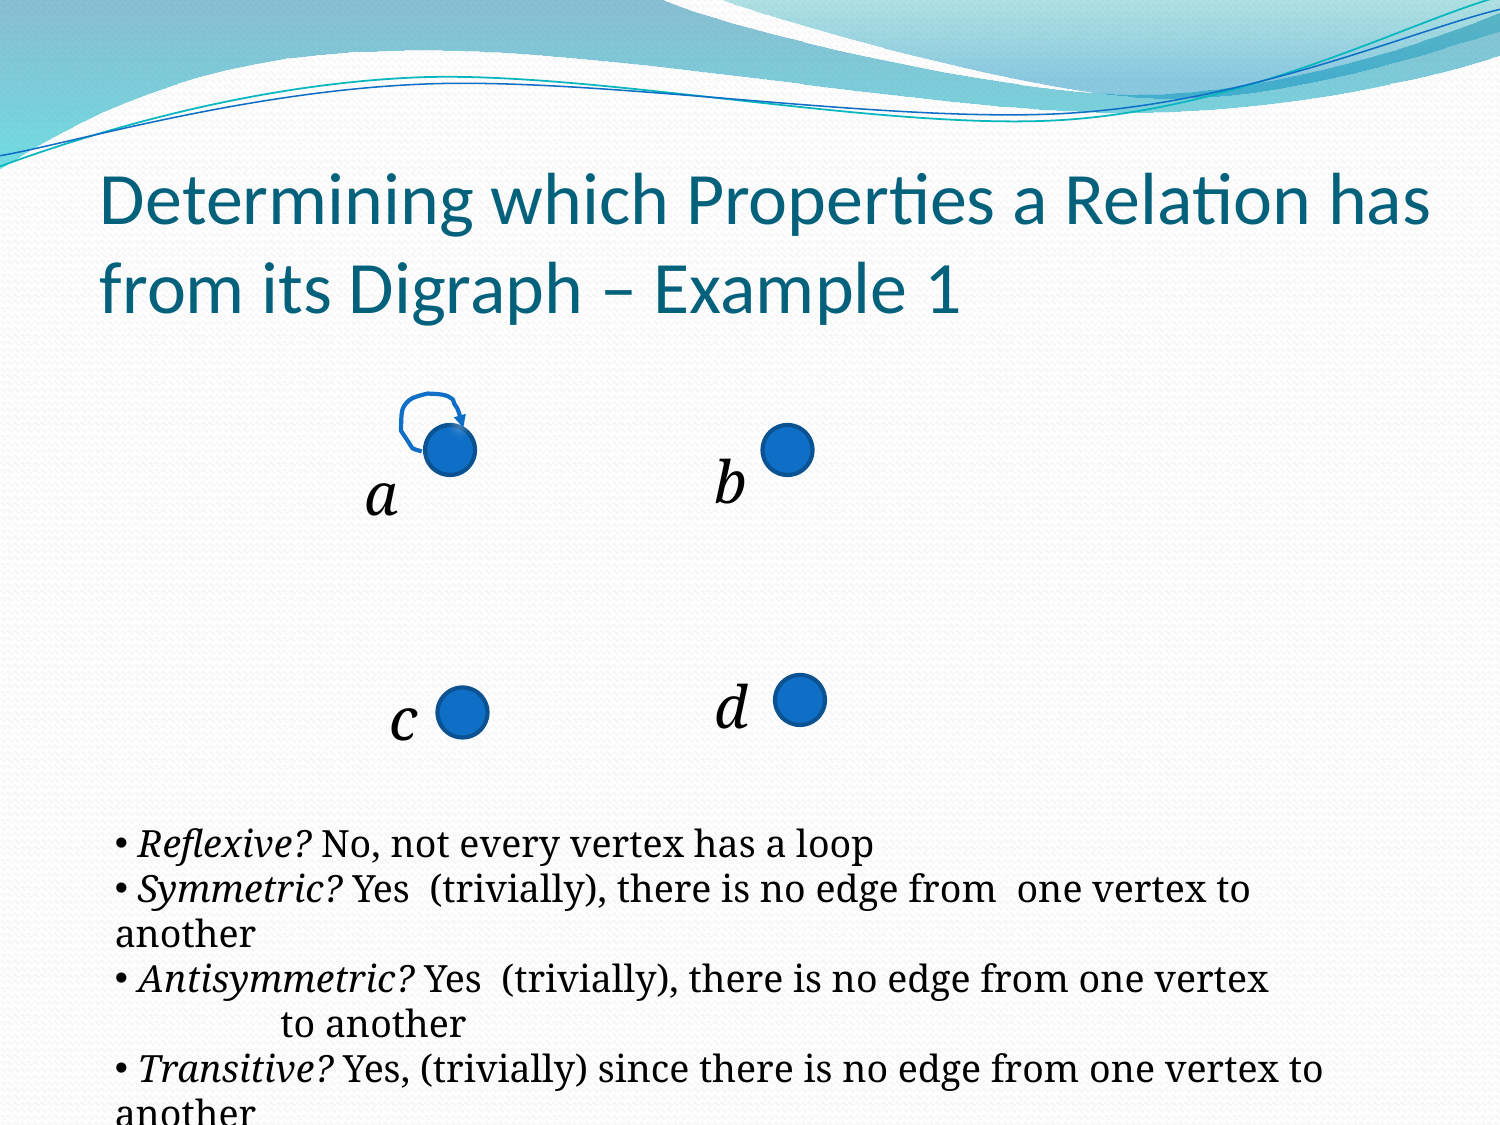

#
Determining which Properties a Relation has from its Digraph – Example 1

b
a
d
c

 Reflexive? No, not every vertex has a loop
 Symmetric? Yes  (trivially), there is no edge from  one vertex to another
 Antisymmetric? Yes  (trivially), there is no edge from one vertex
                 to another
 Transitive? Yes, (trivially) since there is no edge from one vertex to another